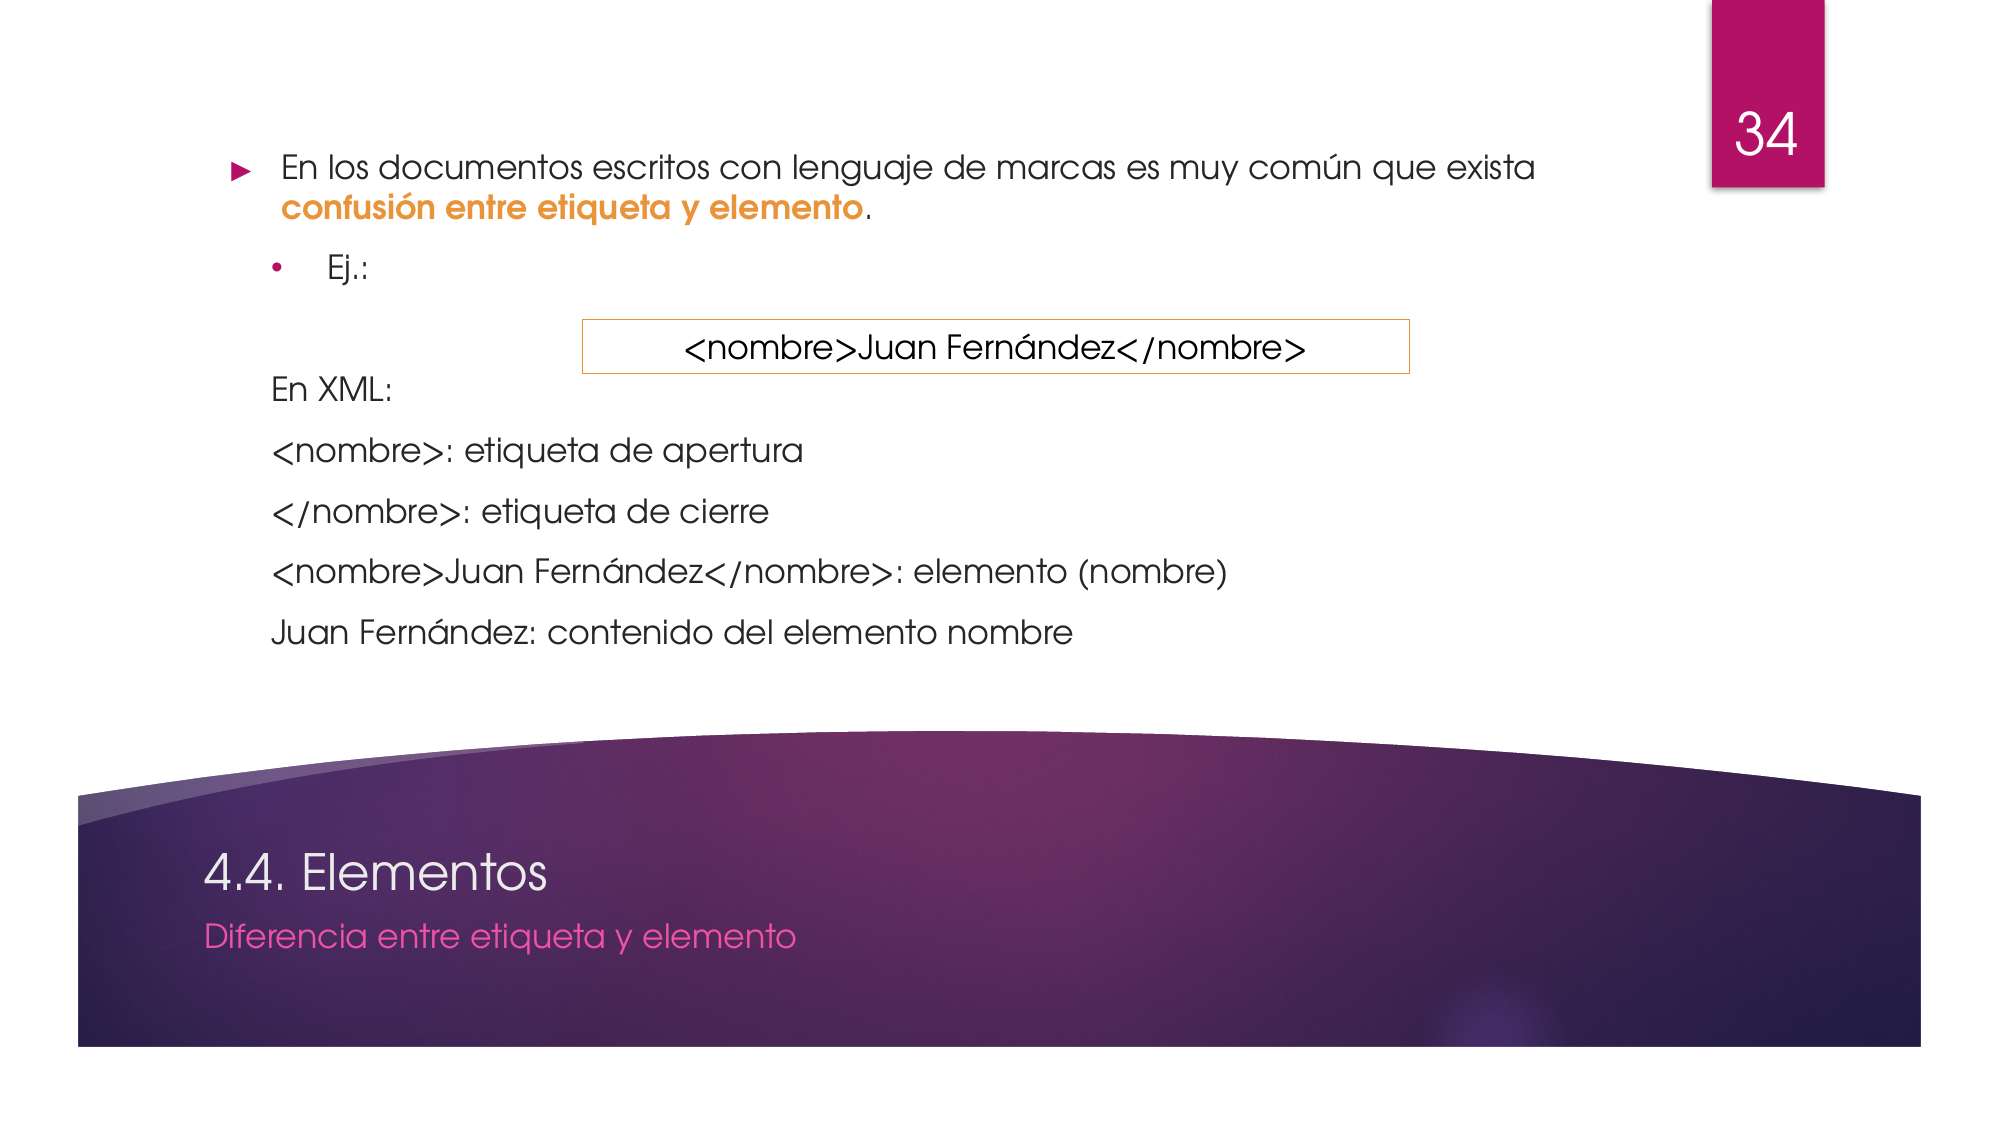

34
En los documentos escritos con lenguaje de marcas es muy común que exista confusión entre etiqueta y elemento.
Ej.:

En XML:
<nombre>: etiqueta de apertura
</nombre>: etiqueta de cierre
<nombre>Juan Fernández</nombre>: elemento (nombre)
Juan Fernández: contenido del elemento nombre

<nombre>Juan Fernández</nombre>
# 4.4. Elementos
Diferencia entre etiqueta y elemento